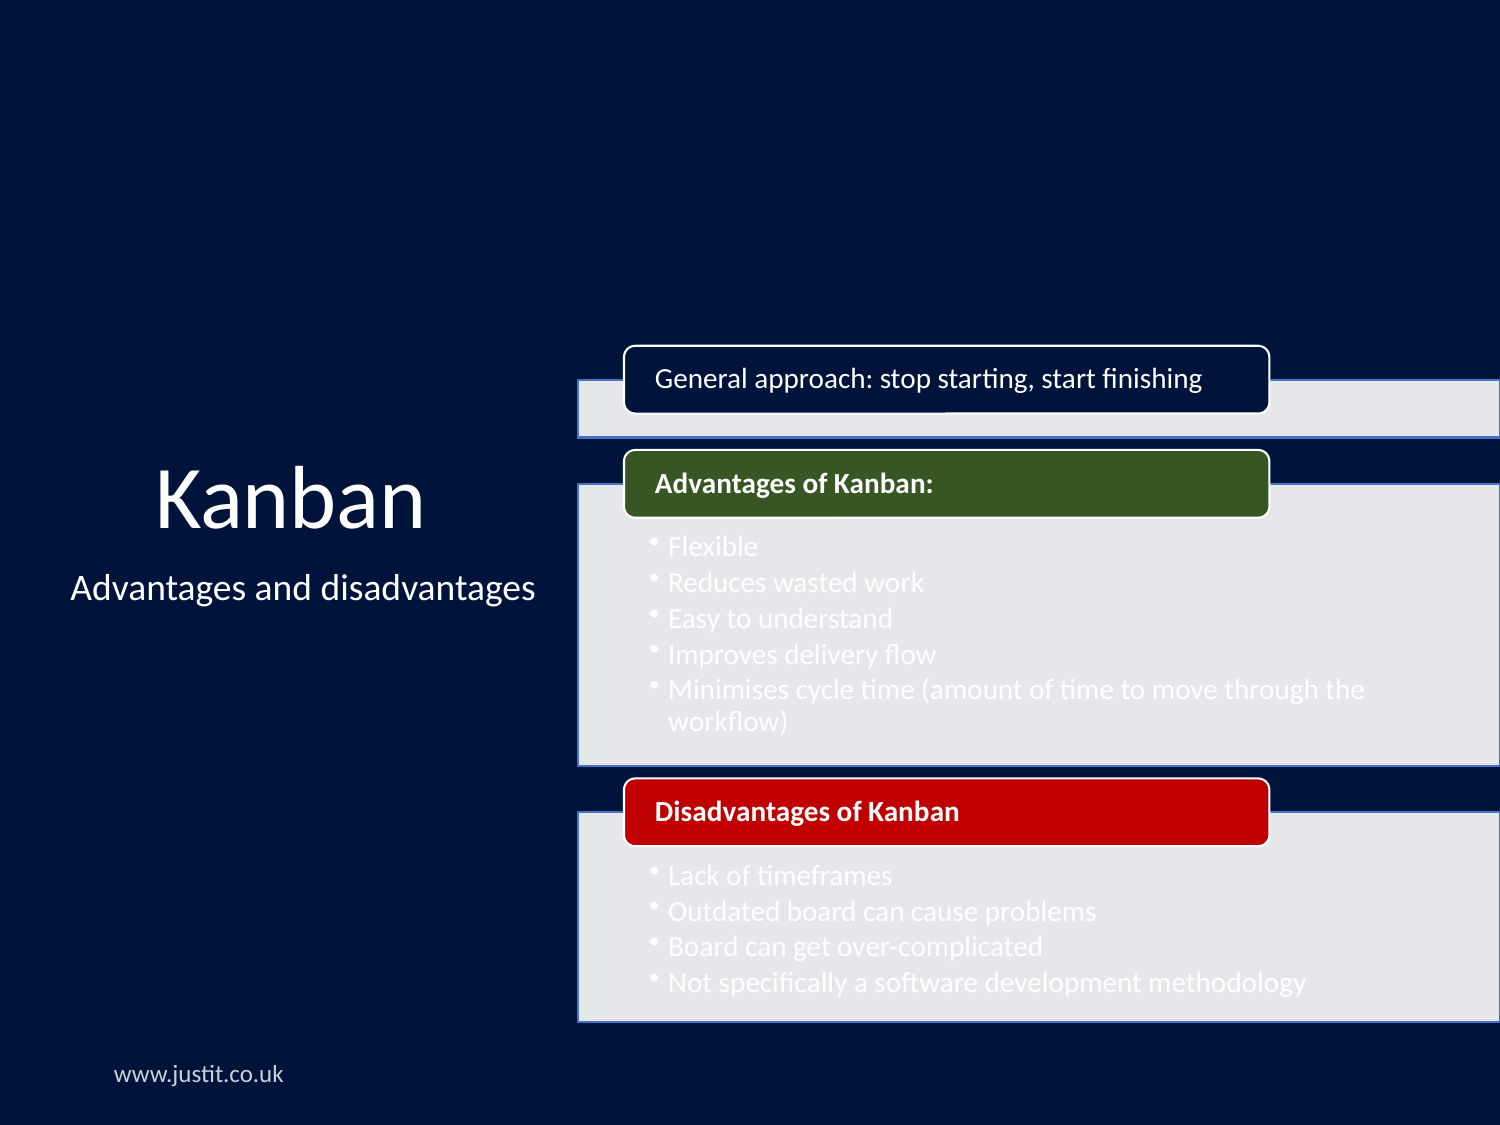

# Kanban
General approach: stop starting, start finishing
Flexible
Reduces wasted work
Easy to understand
Improves delivery flow
Minimises cycle time (amount of time to move through the workflow)
Advantages of Kanban:
Lack of timeframes
Outdated board can cause problems
Board can get over-complicated
Not specifically a software development methodology
Disadvantages of Kanban
Advantages and disadvantages
www.justit.co.uk